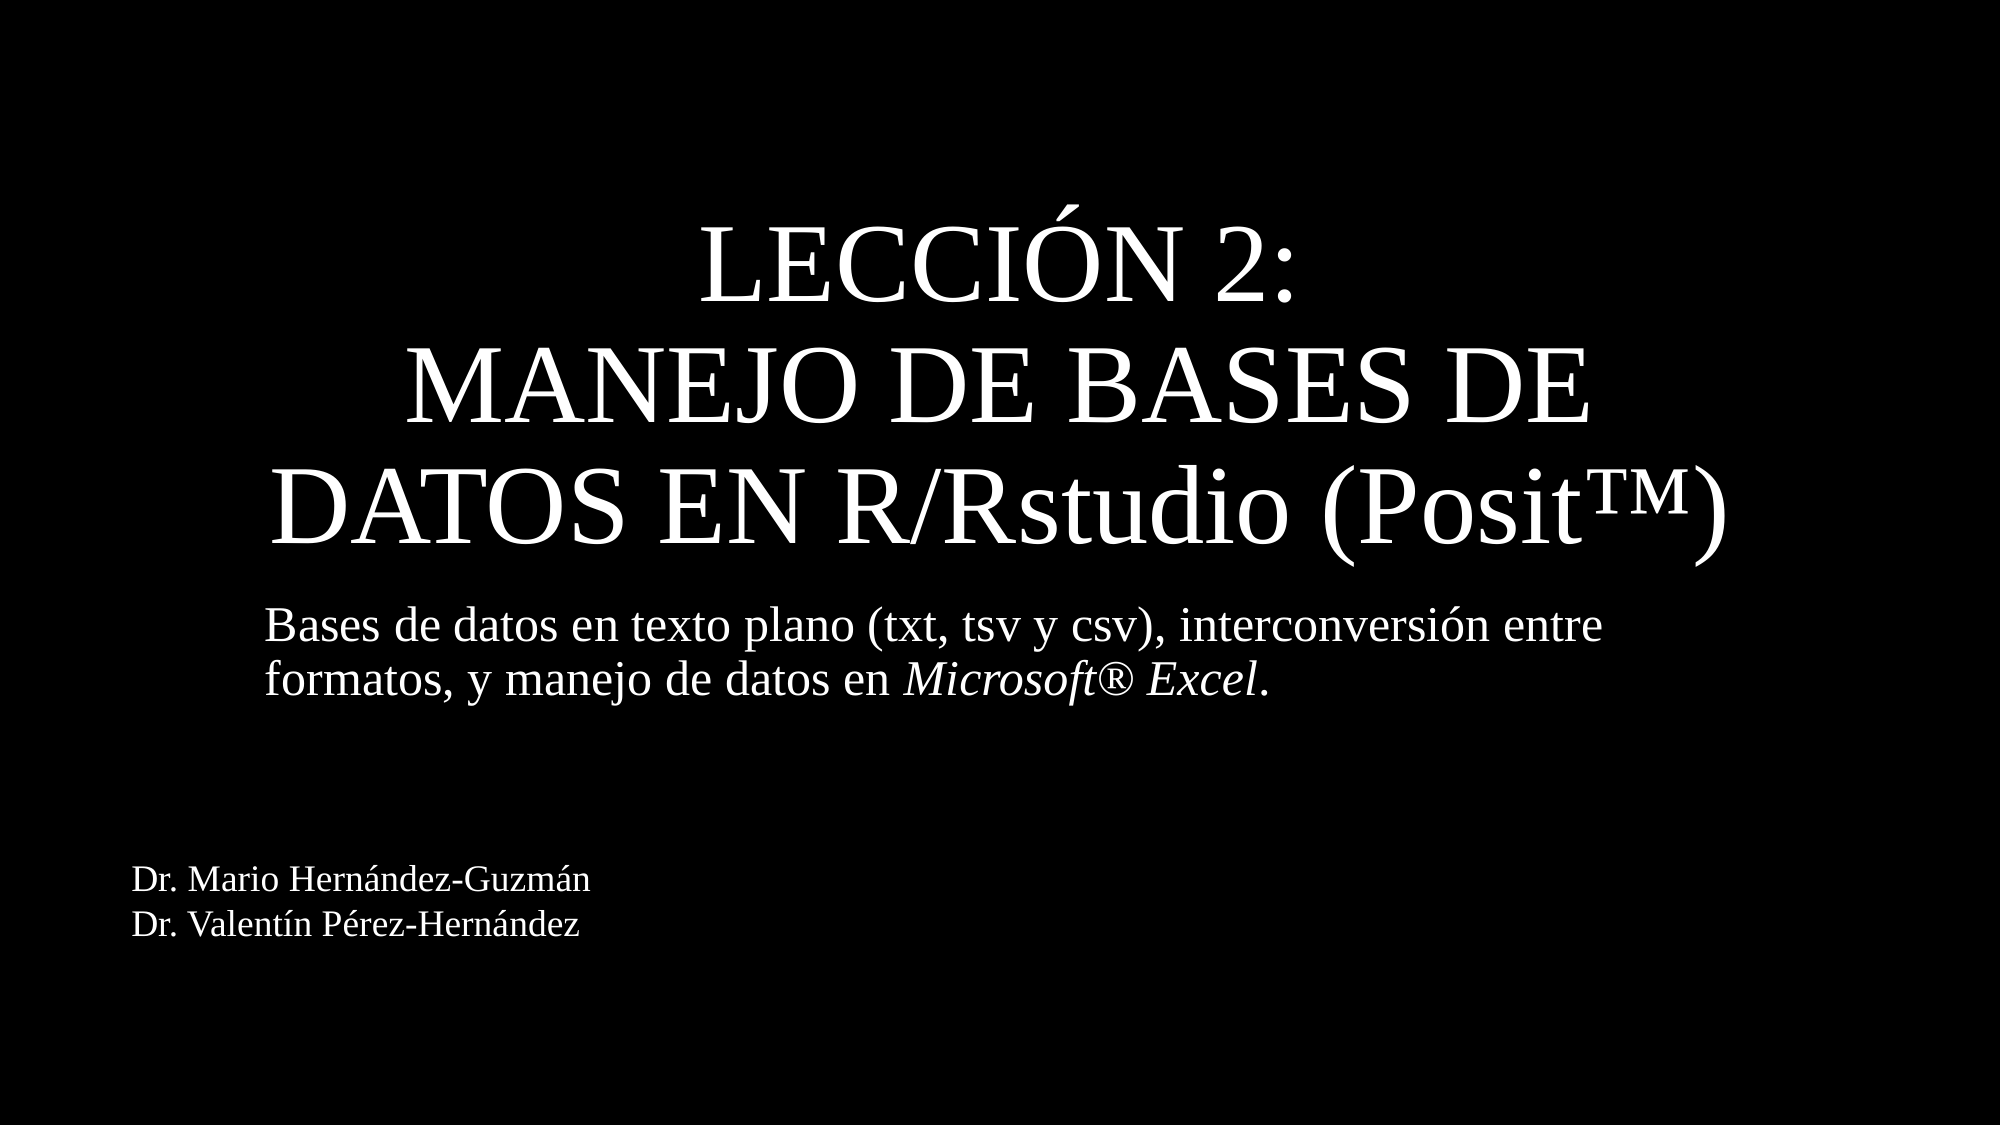

# LECCIÓN 2: MANEJO DE BASES DE DATOS EN R/Rstudio (Posit™)
Bases de datos en texto plano (txt, tsv y csv), interconversión entre formatos, y manejo de datos en Microsoft® Excel.
Dr. Mario Hernández-Guzmán
Dr. Valentín Pérez-Hernández